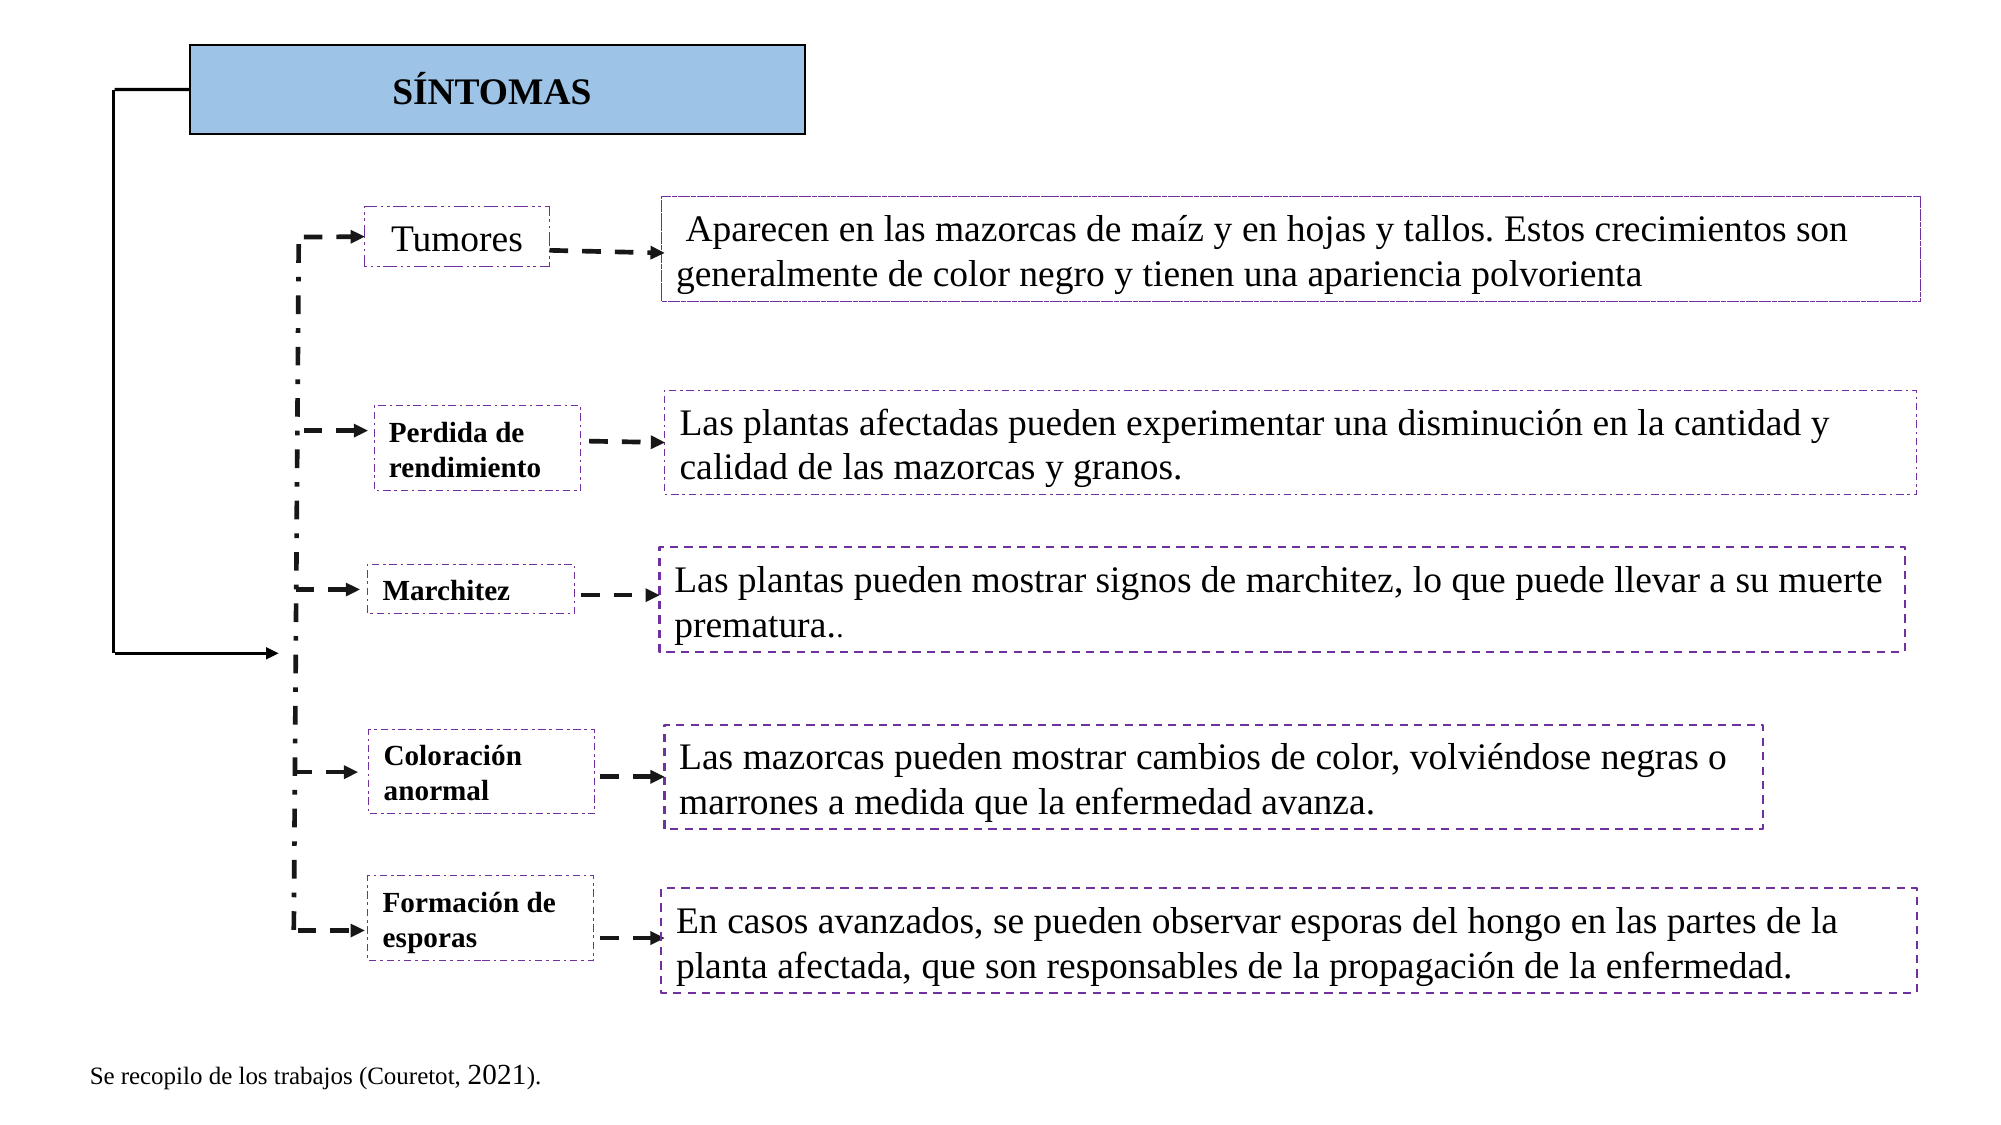

SÍNTOMAS
 Aparecen en las mazorcas de maíz y en hojas y tallos. Estos crecimientos son generalmente de color negro y tienen una apariencia polvorienta
Tumores
Las plantas afectadas pueden experimentar una disminución en la cantidad y calidad de las mazorcas y granos.
Perdida de rendimiento

Las plantas pueden mostrar signos de marchitez, lo que puede llevar a su muerte prematura..

Marchitez
Las mazorcas pueden mostrar cambios de color, volviéndose negras o marrones a medida que la enfermedad avanza.
Coloración anormal
Formación de esporas
En casos avanzados, se pueden observar esporas del hongo en las partes de la planta afectada, que son responsables de la propagación de la enfermedad.

Se recopilo de los trabajos (Couretot, 2021).